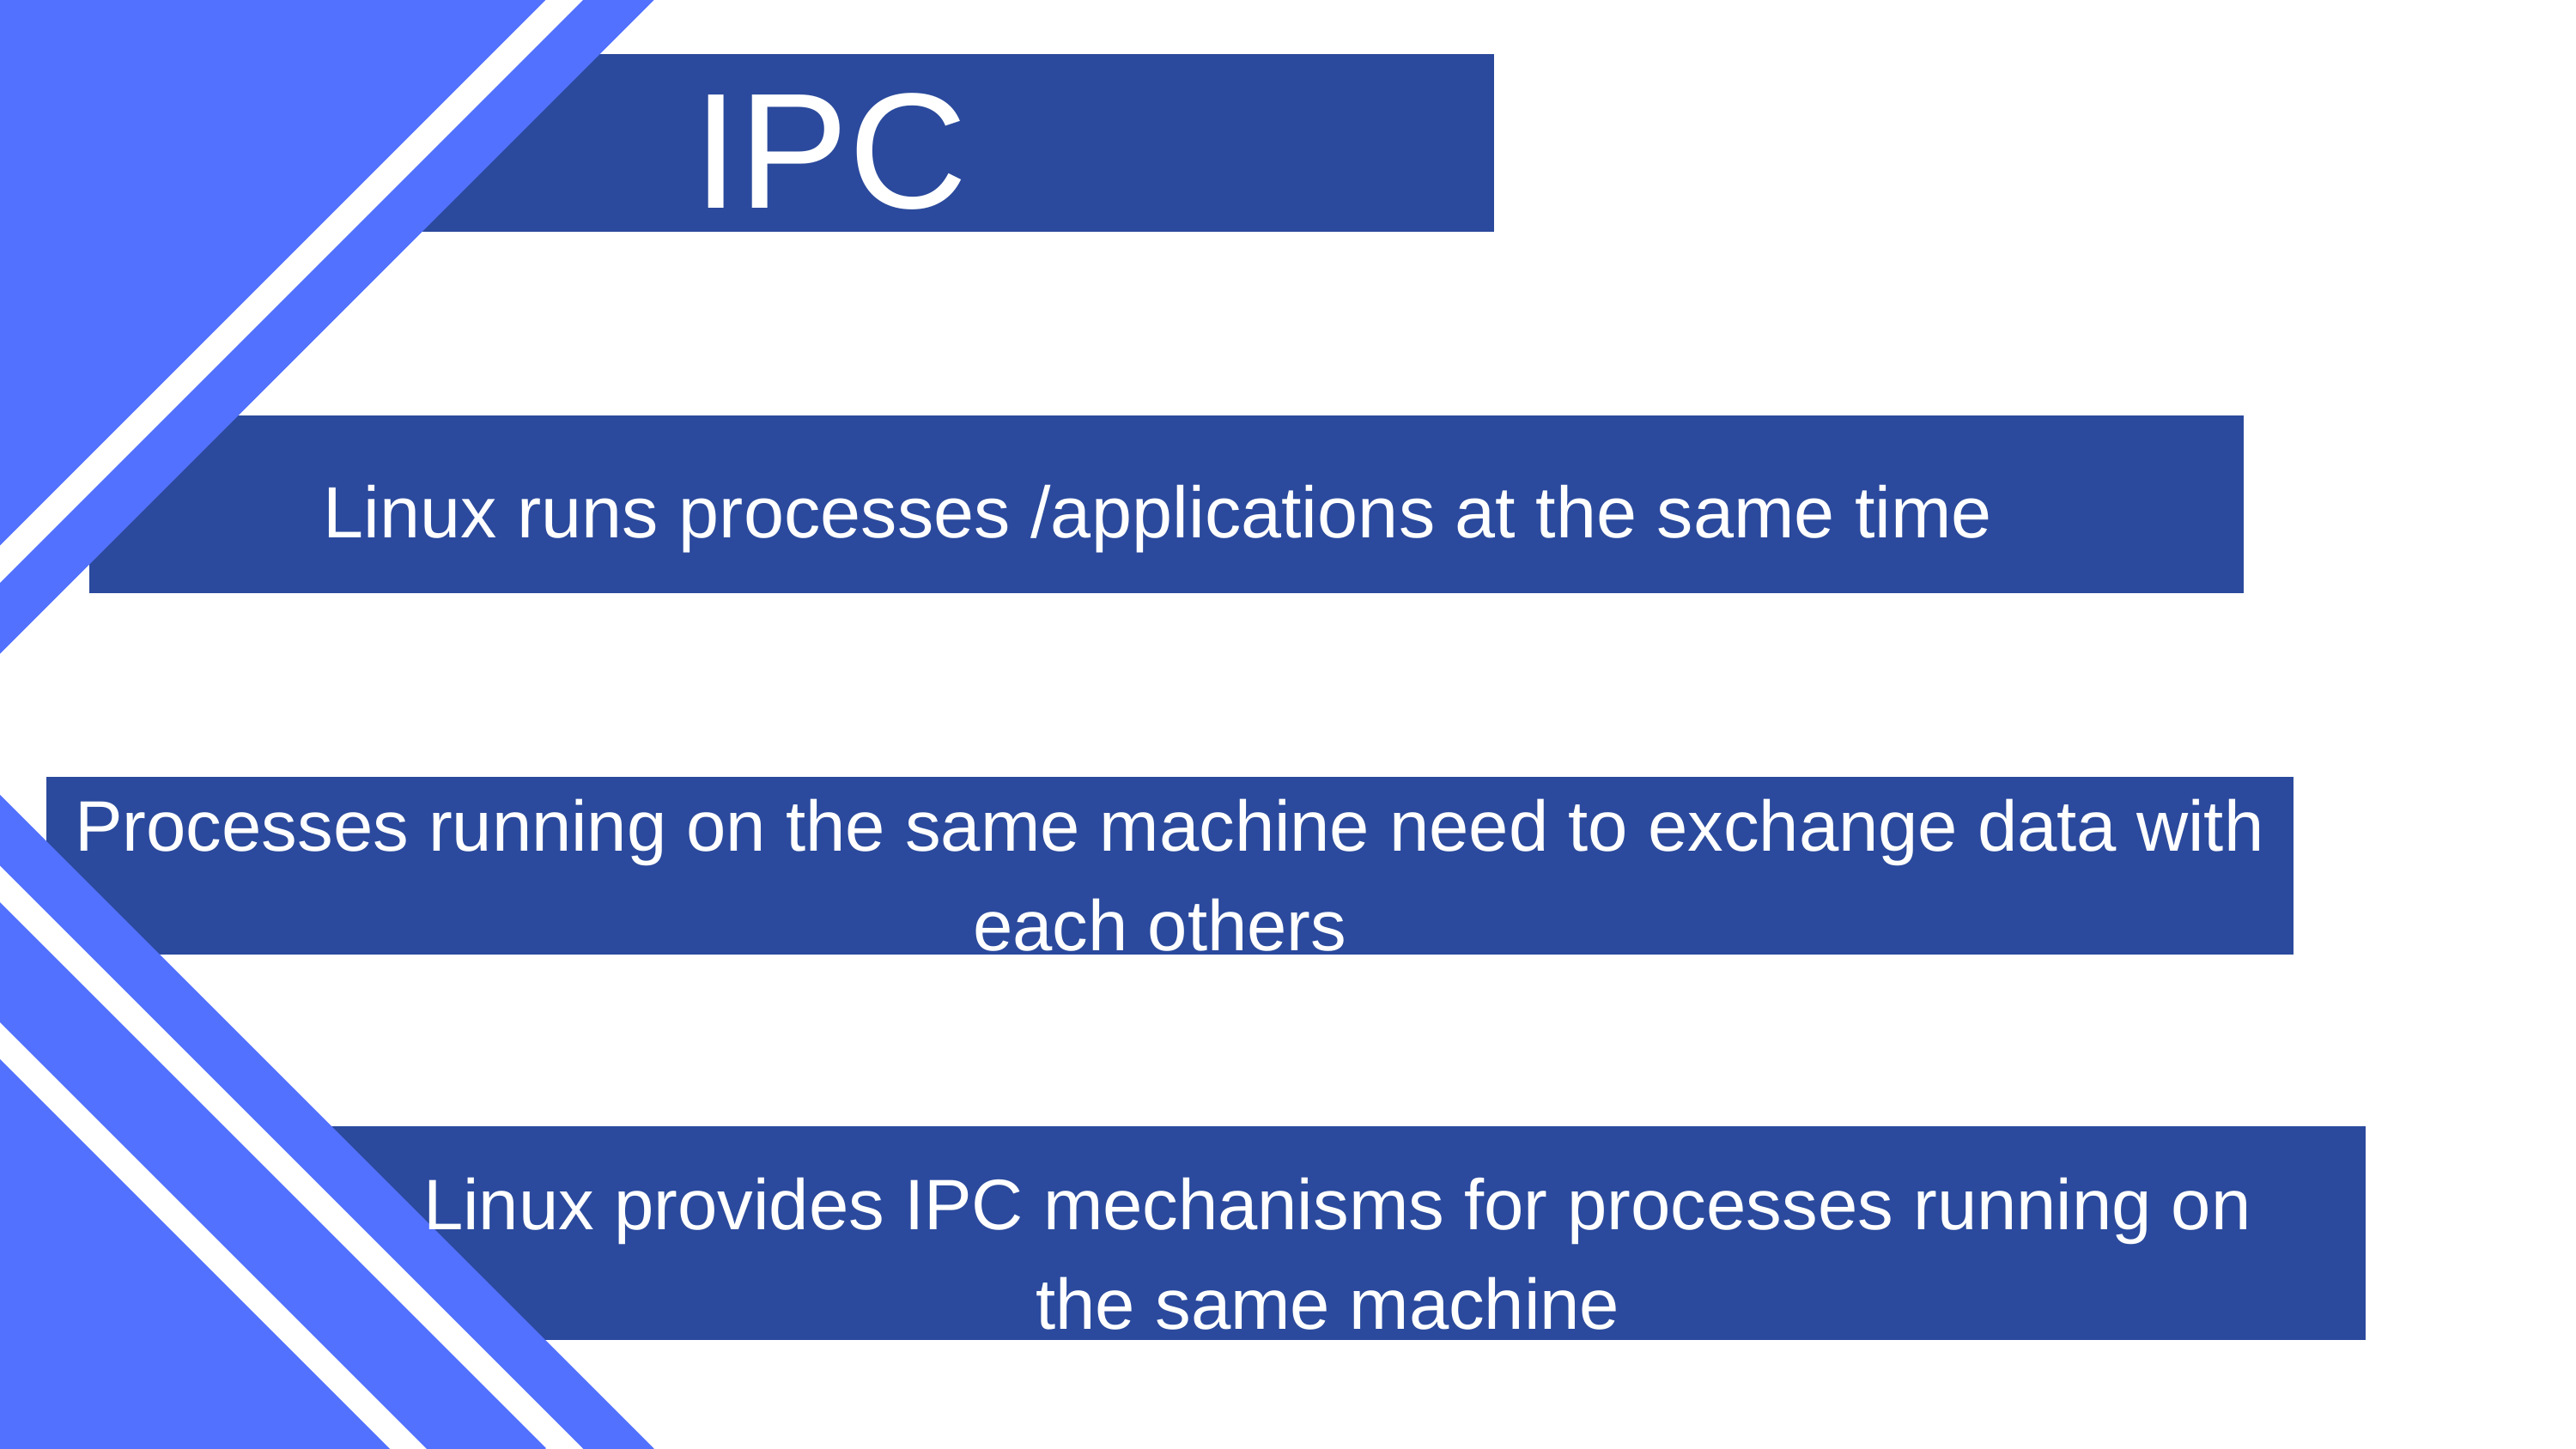

IPC

Linux runs processes /applications at the same time
Processes running on the same machine need to exchange data with each others

Linux provides IPC mechanisms for processes running on the same machine